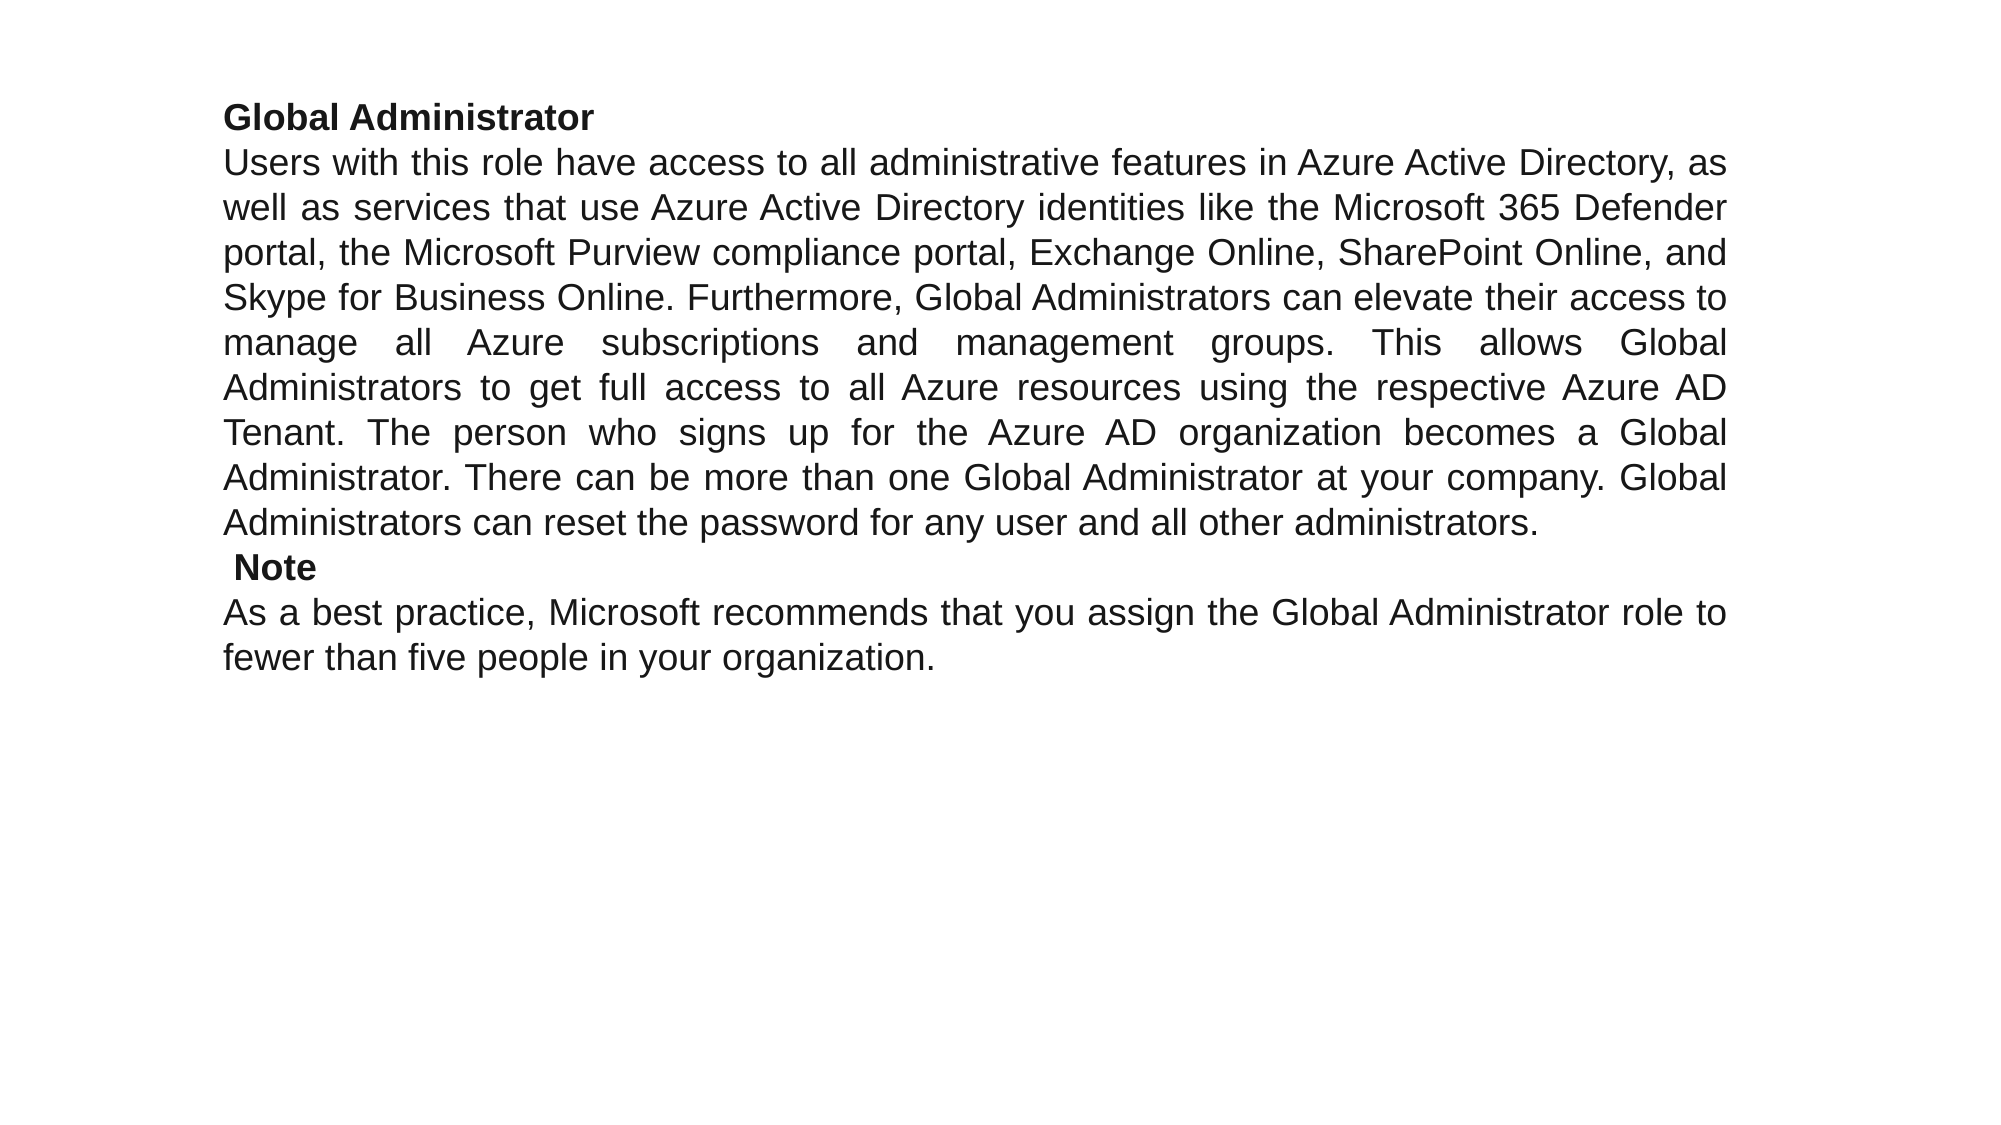

Global Administrator
Users with this role have access to all administrative features in Azure Active Directory, as well as services that use Azure Active Directory identities like the Microsoft 365 Defender portal, the Microsoft Purview compliance portal, Exchange Online, SharePoint Online, and Skype for Business Online. Furthermore, Global Administrators can elevate their access to manage all Azure subscriptions and management groups. This allows Global Administrators to get full access to all Azure resources using the respective Azure AD Tenant. The person who signs up for the Azure AD organization becomes a Global Administrator. There can be more than one Global Administrator at your company. Global Administrators can reset the password for any user and all other administrators.
 Note
As a best practice, Microsoft recommends that you assign the Global Administrator role to fewer than five people in your organization.